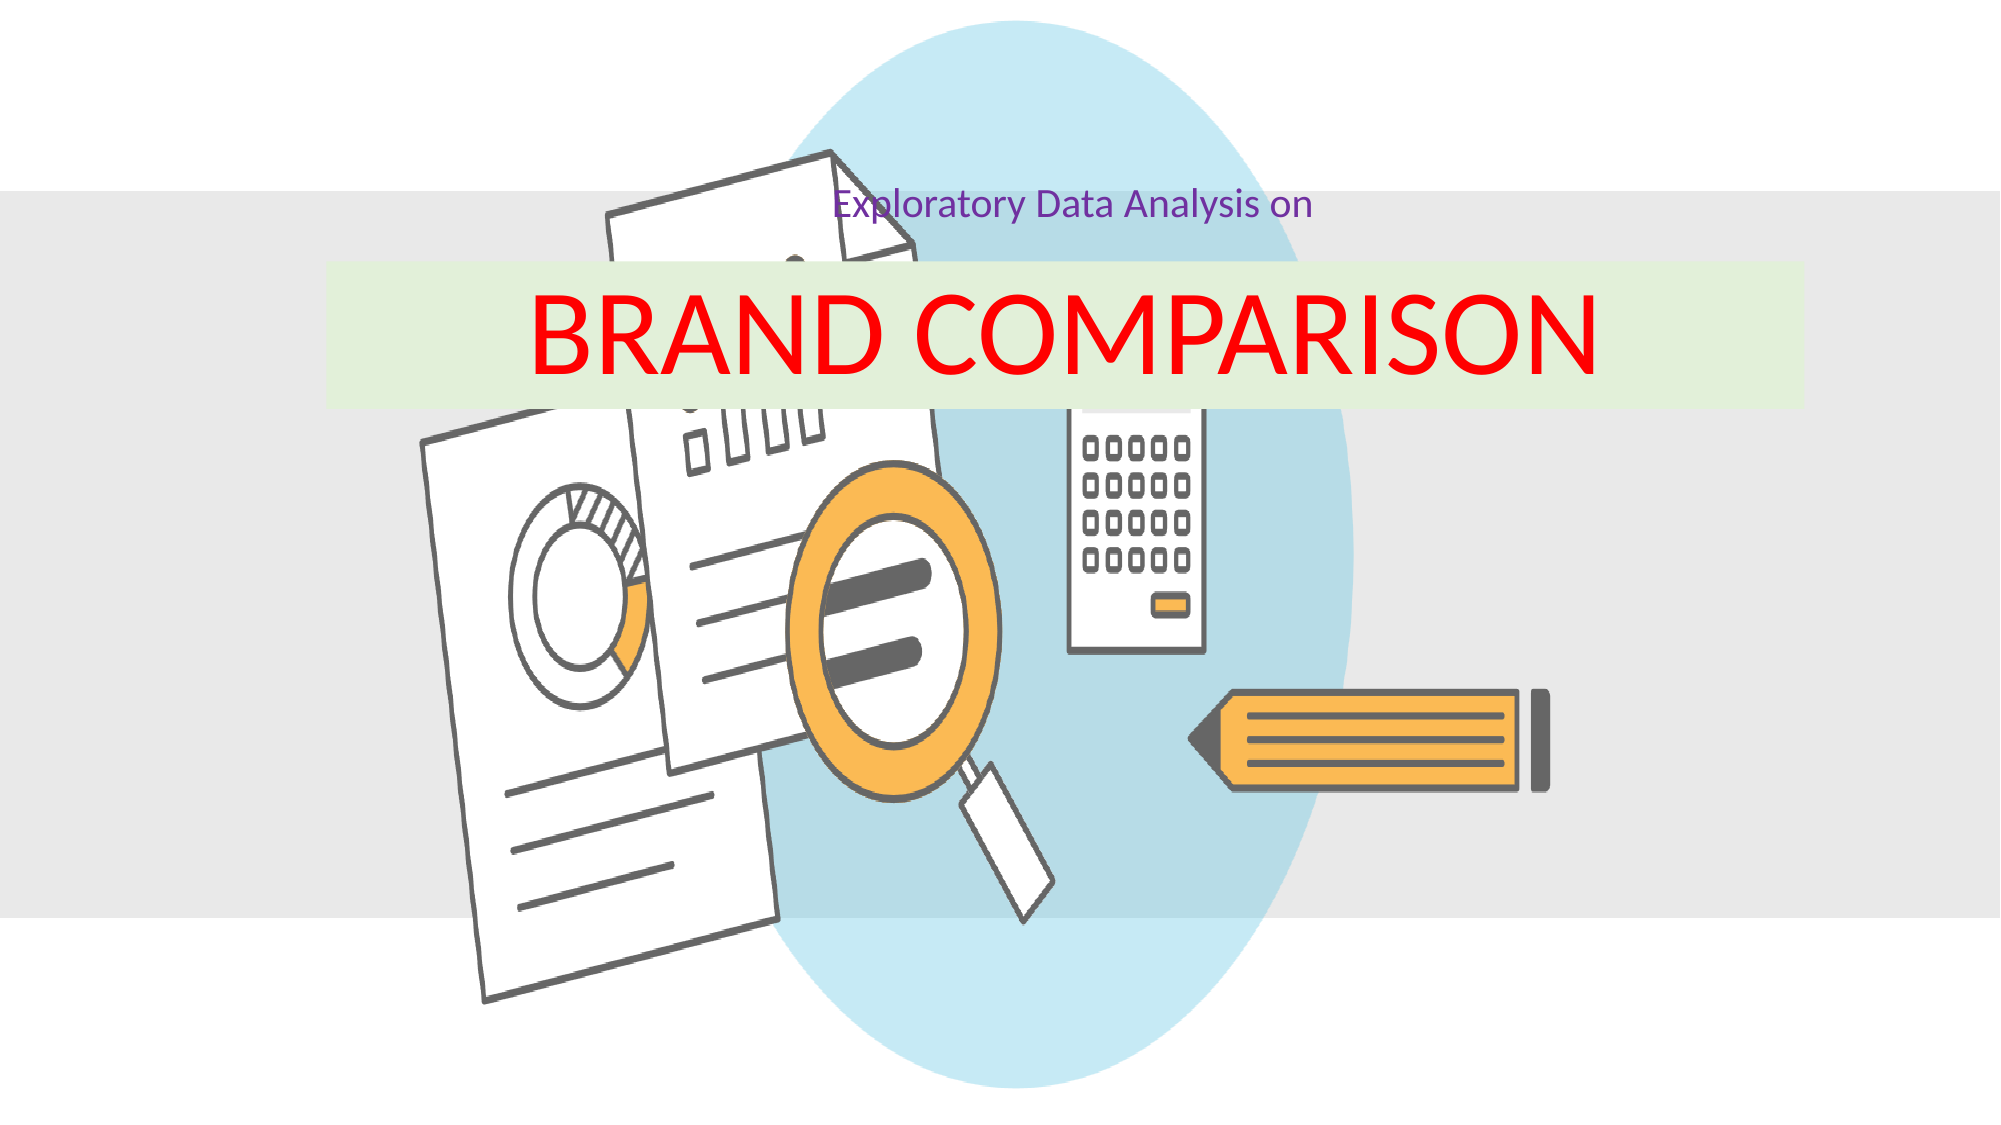

Exploratory Data Analysis on
# BRAND COMPARISON